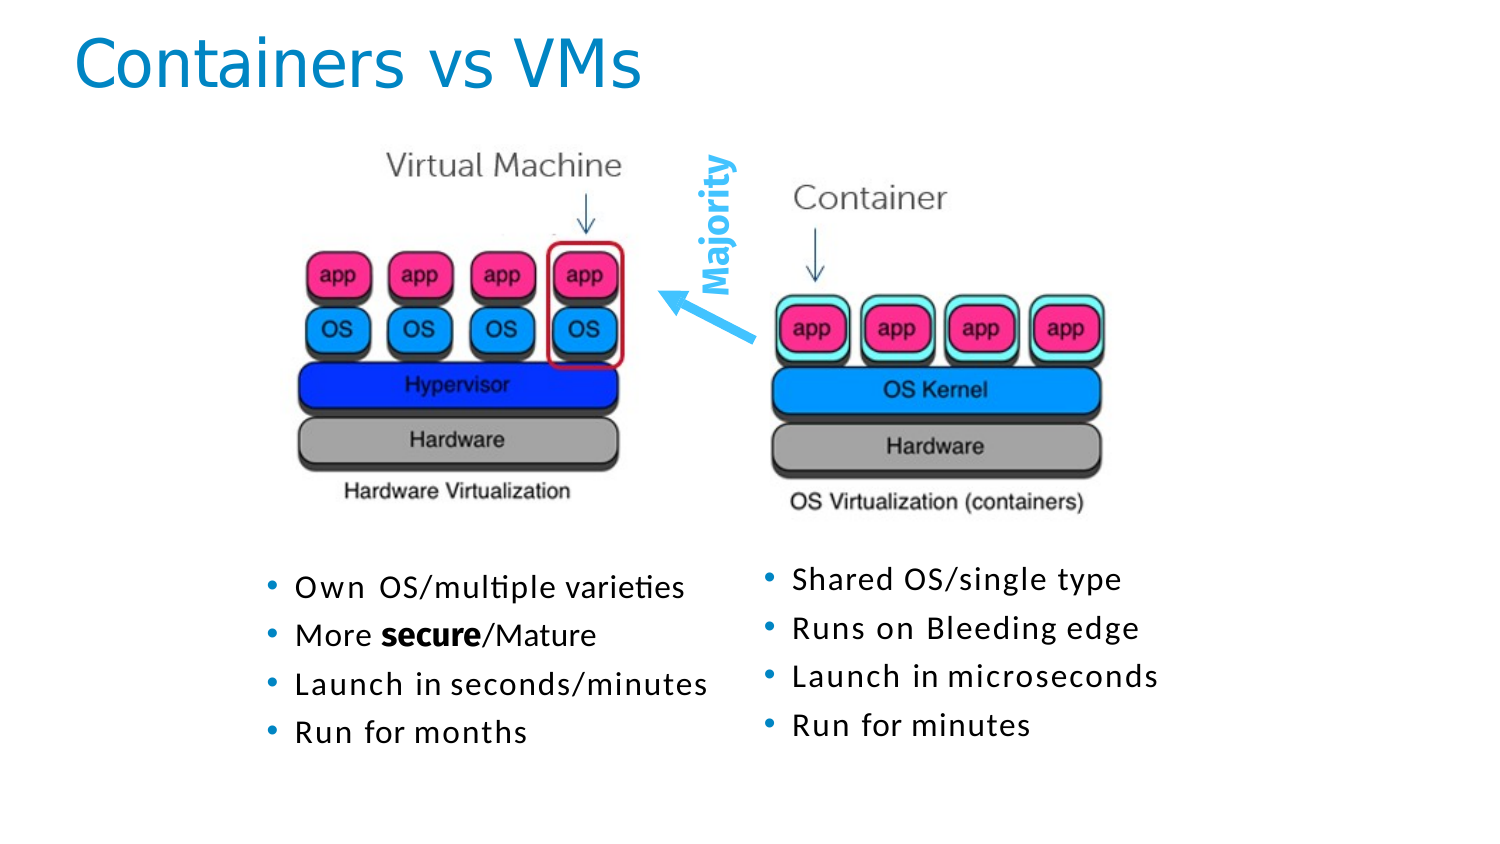

# Containers vs VMs

Majority

Shared OS/single type
Runs on Bleeding edge
Launch in microseconds
Run for minutes
Own OS/multiple varieties
More secure/Mature
Launch in seconds/minutes
Run for months